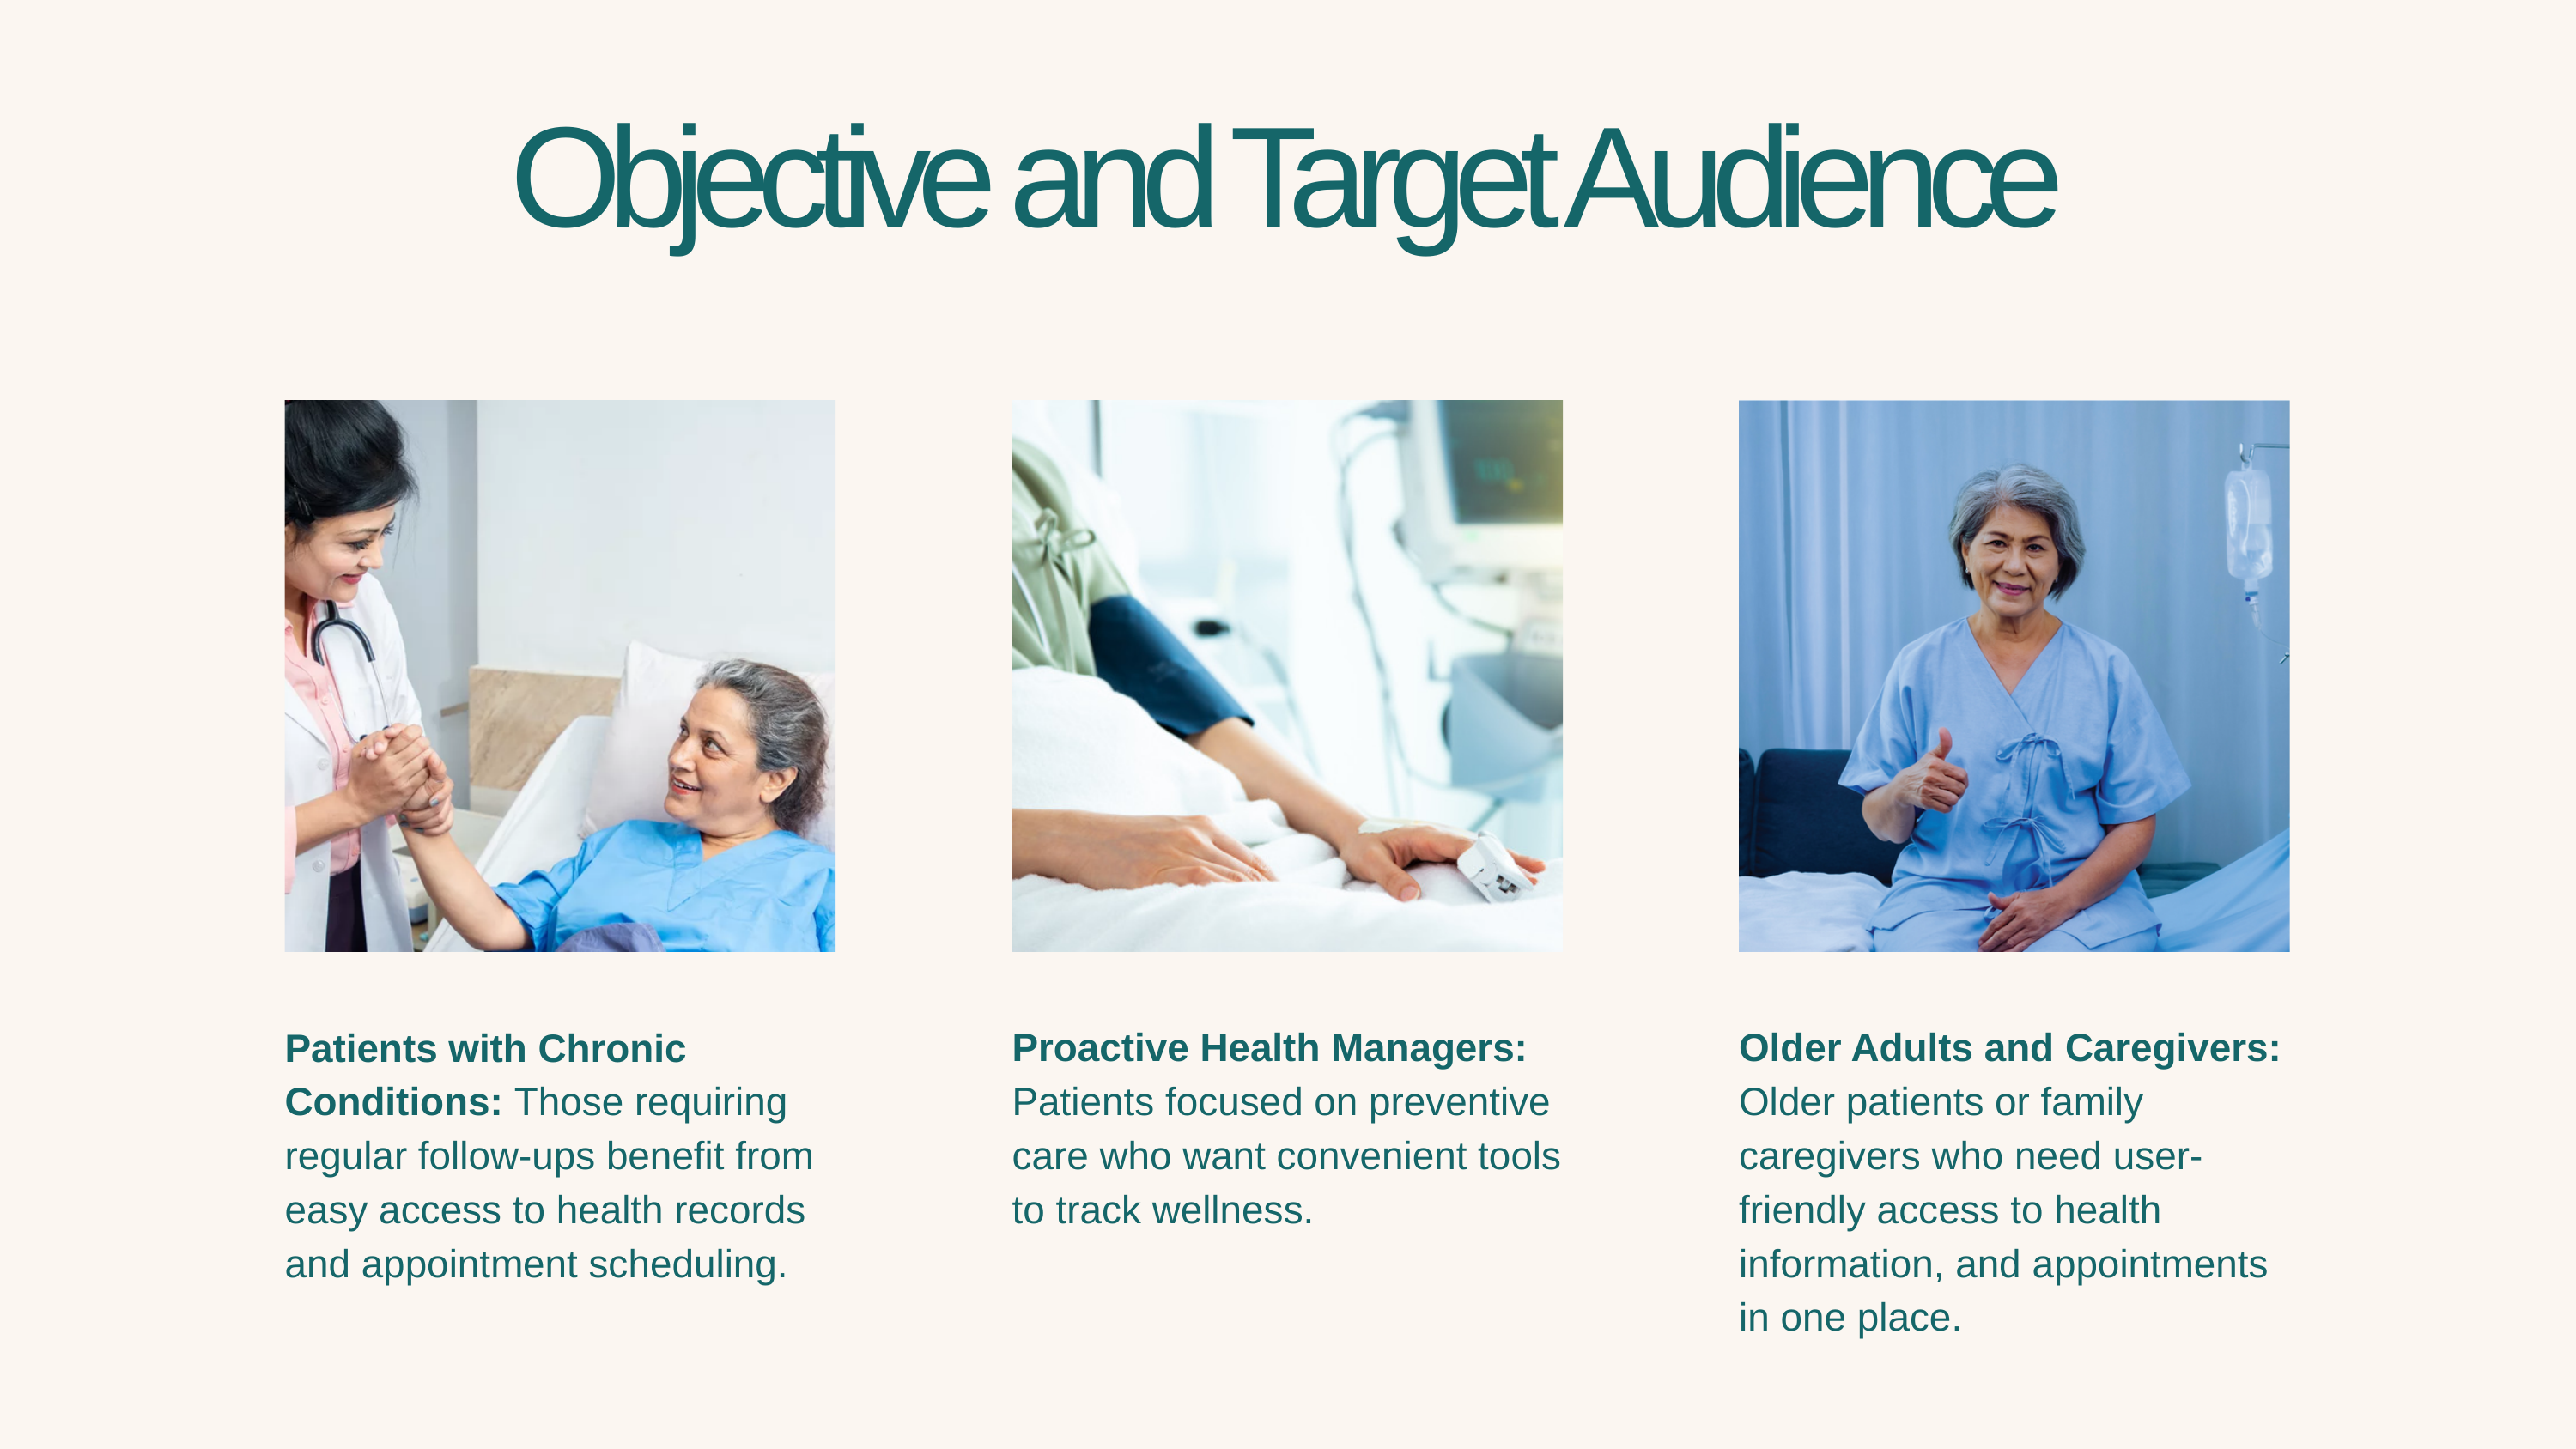

Objective and Target Audience

Patients with Chronic Conditions: Those requiring regular follow-ups benefit from easy access to health records and appointment scheduling.
Proactive Health Managers: Patients focused on preventive care who want convenient tools to track wellness.
Older Adults and Caregivers: Older patients or family caregivers who need user-friendly access to health information, and appointments in one place.